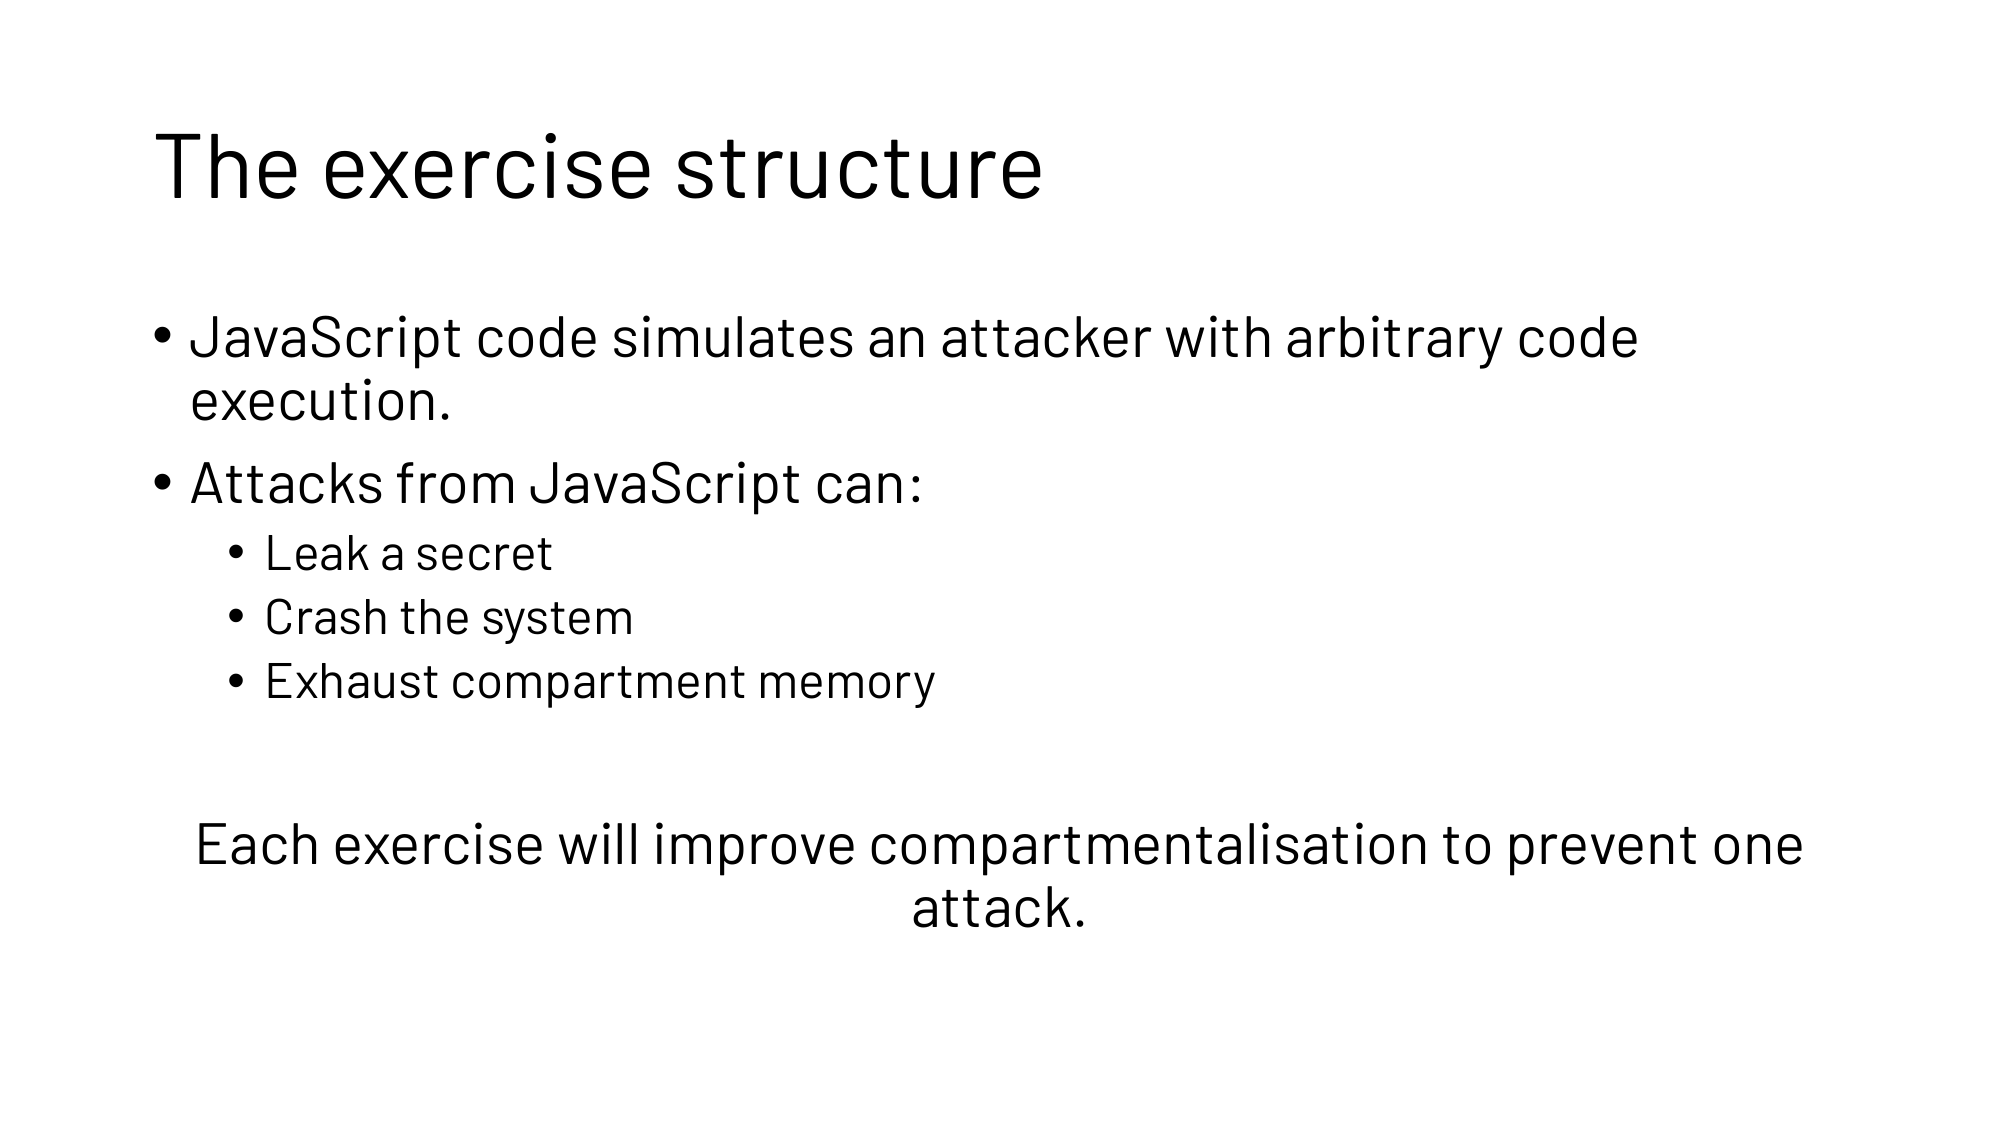

# The exercise structure
JavaScript code simulates an attacker with arbitrary code execution.
Attacks from JavaScript can:
Leak a secret
Crash the system
Exhaust compartment memory

Each exercise will improve compartmentalisation to prevent one attack.